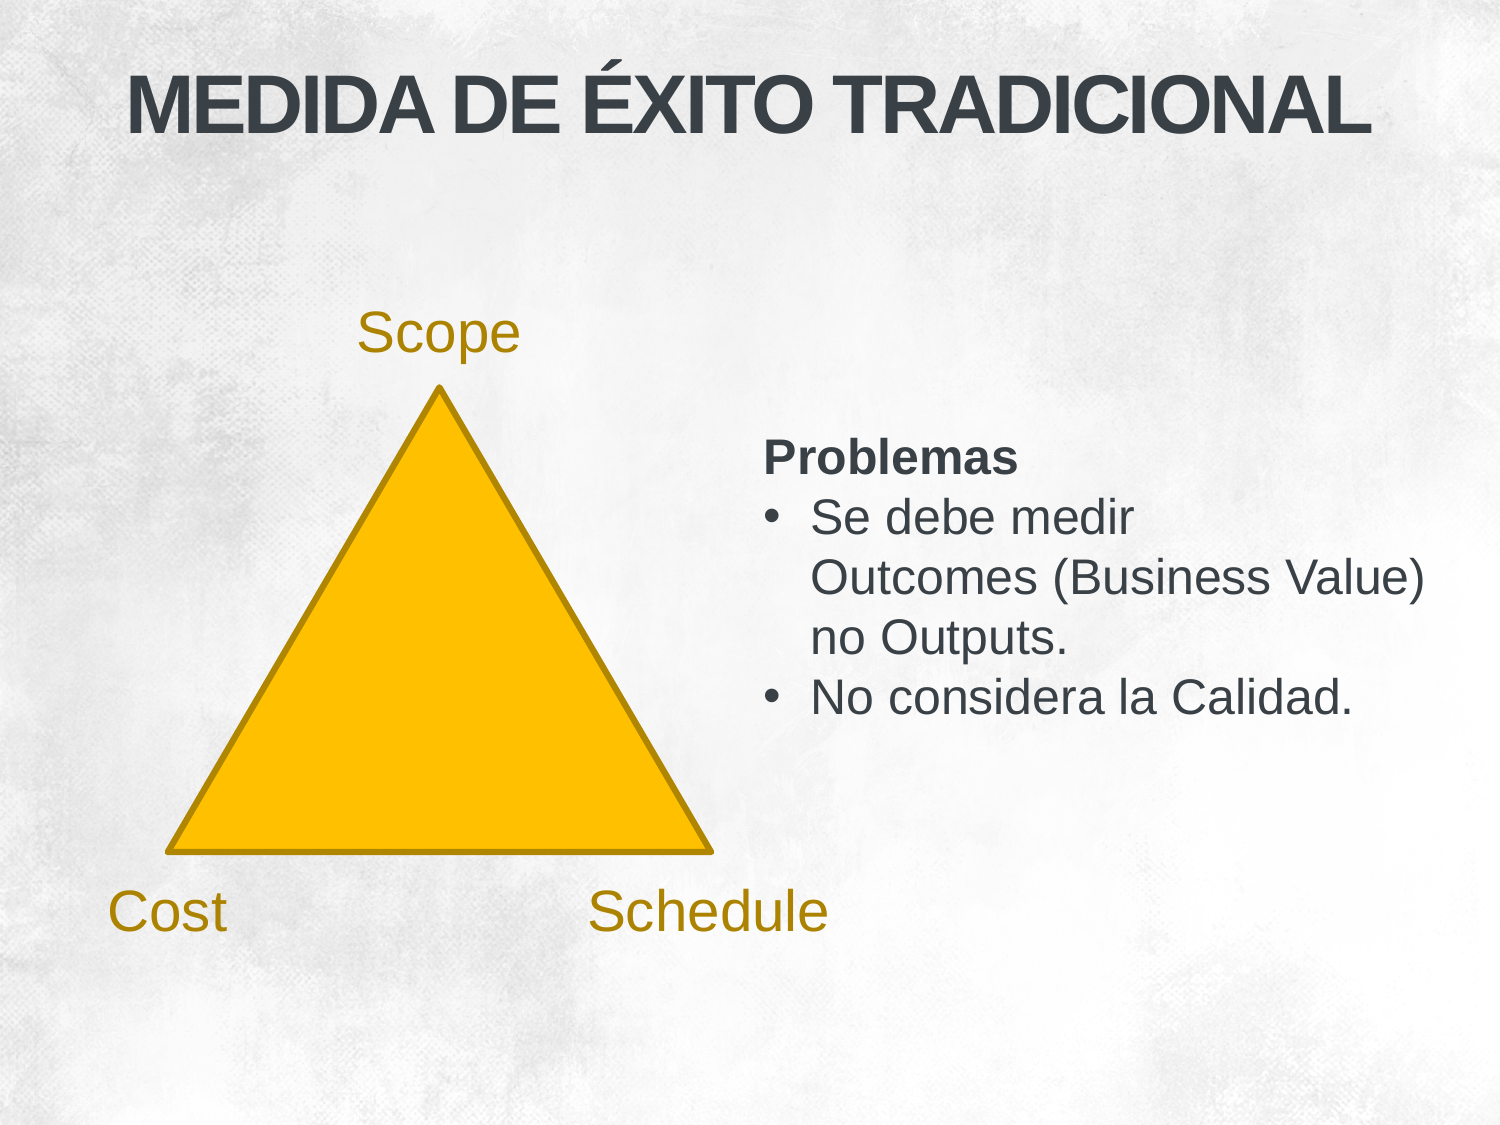

MEDIDA DE ÉXITO TRADICIONAL
Scope

Problemas
Se debe medir
Outcomes (Business Value) no Outputs.
No considera la Calidad.
Cost
Schedule